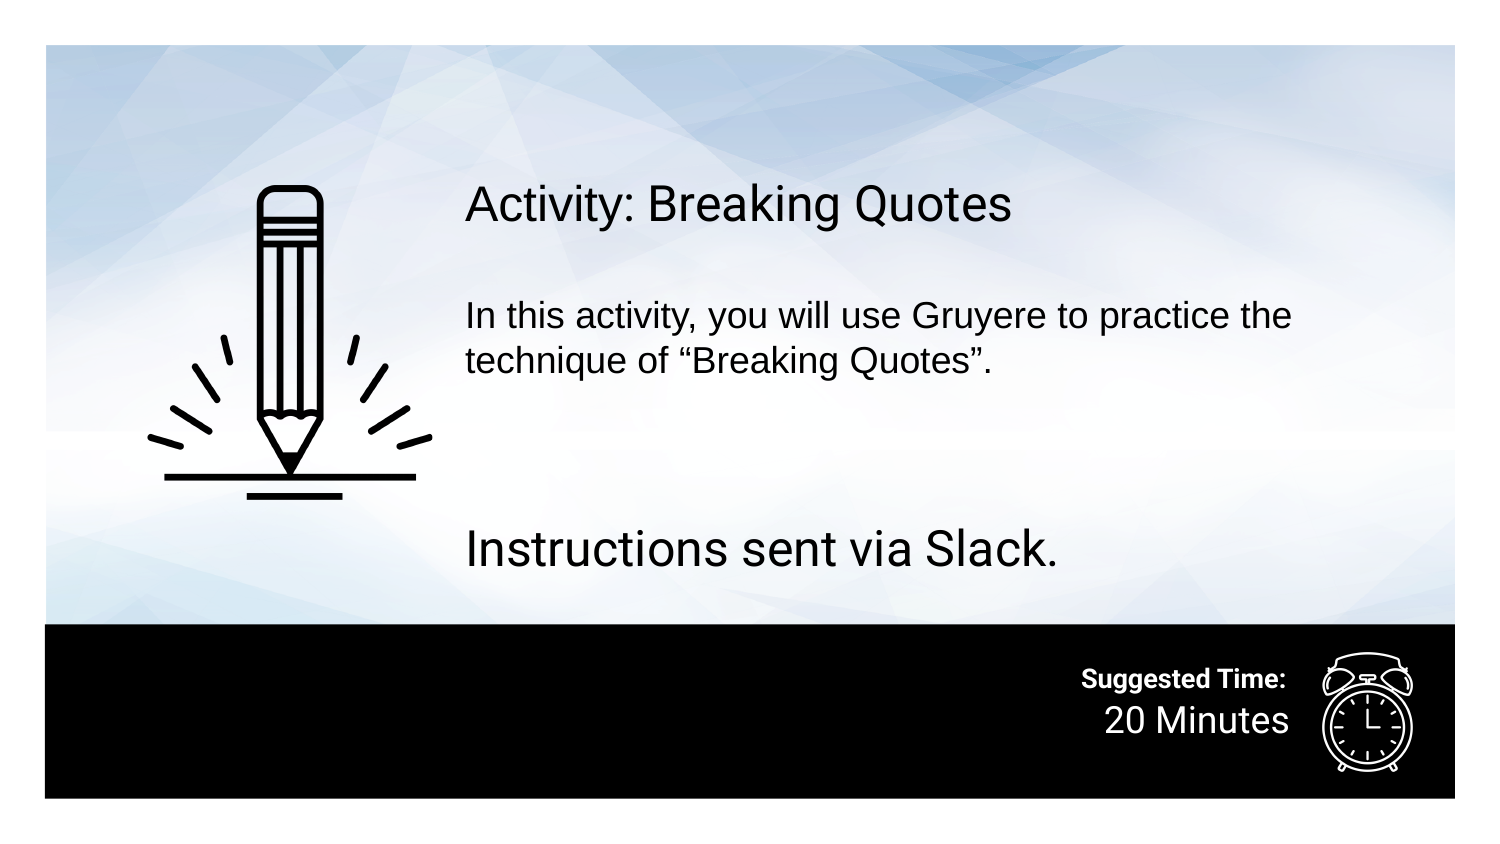

Activity: Breaking Quotes

In this activity, you will use Gruyere to practice the technique of “Breaking Quotes”.

Instructions sent via Slack.
# 20 Minutes